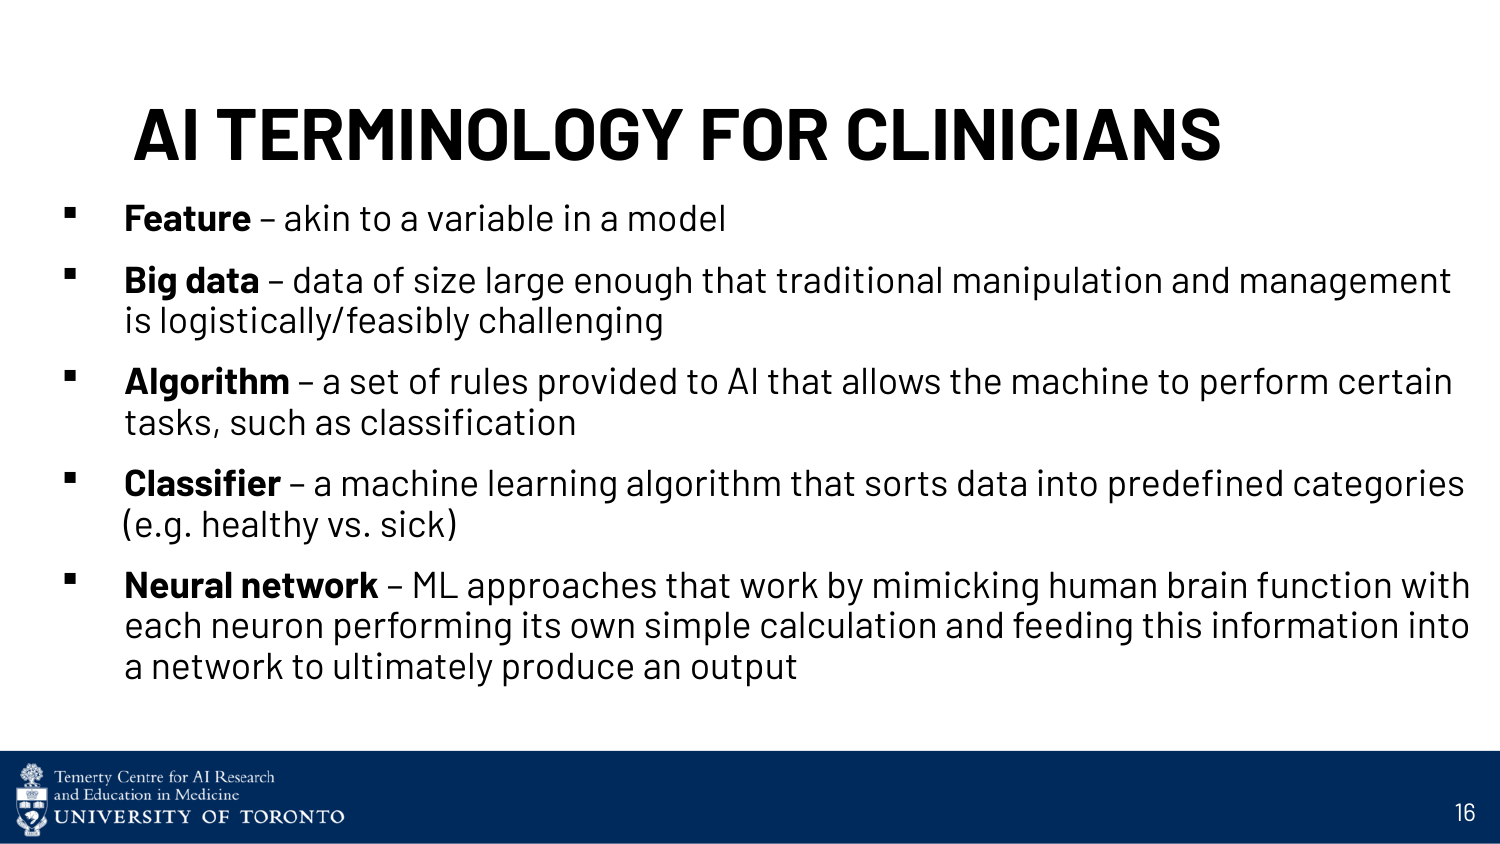

# AI TERMINOLOGY FOR CLINICIANS
Feature – akin to a variable in a model
Big data – data of size large enough that traditional manipulation and management is logistically/feasibly challenging
Algorithm – a set of rules provided to AI that allows the machine to perform certain tasks, such as classification
Classifier – a machine learning algorithm that sorts data into predefined categories (e.g. healthy vs. sick)
Neural network – ML approaches that work by mimicking human brain function with each neuron performing its own simple calculation and feeding this information into a network to ultimately produce an output
16